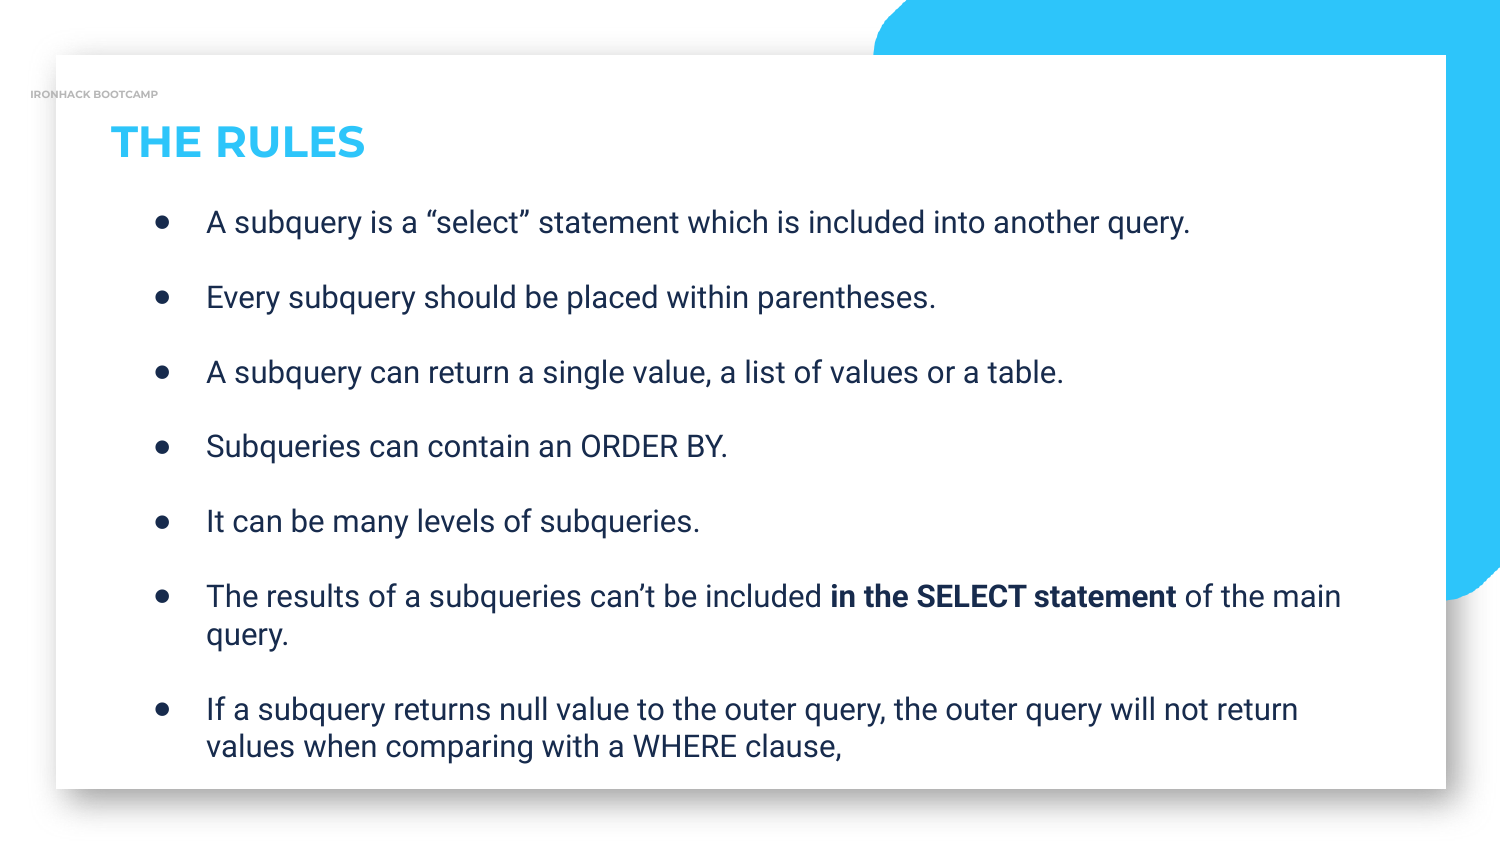

IRONHACK BOOTCAMP
THE RULES
A subquery is a “select” statement which is included into another query.

Every subquery should be placed within parentheses.

A subquery can return a single value, a list of values or a table.

Subqueries can contain an ORDER BY.

It can be many levels of subqueries.

The results of a subqueries can’t be included in the SELECT statement of the main query.

If a subquery returns null value to the outer query, the outer query will not return values when comparing with a WHERE clause,